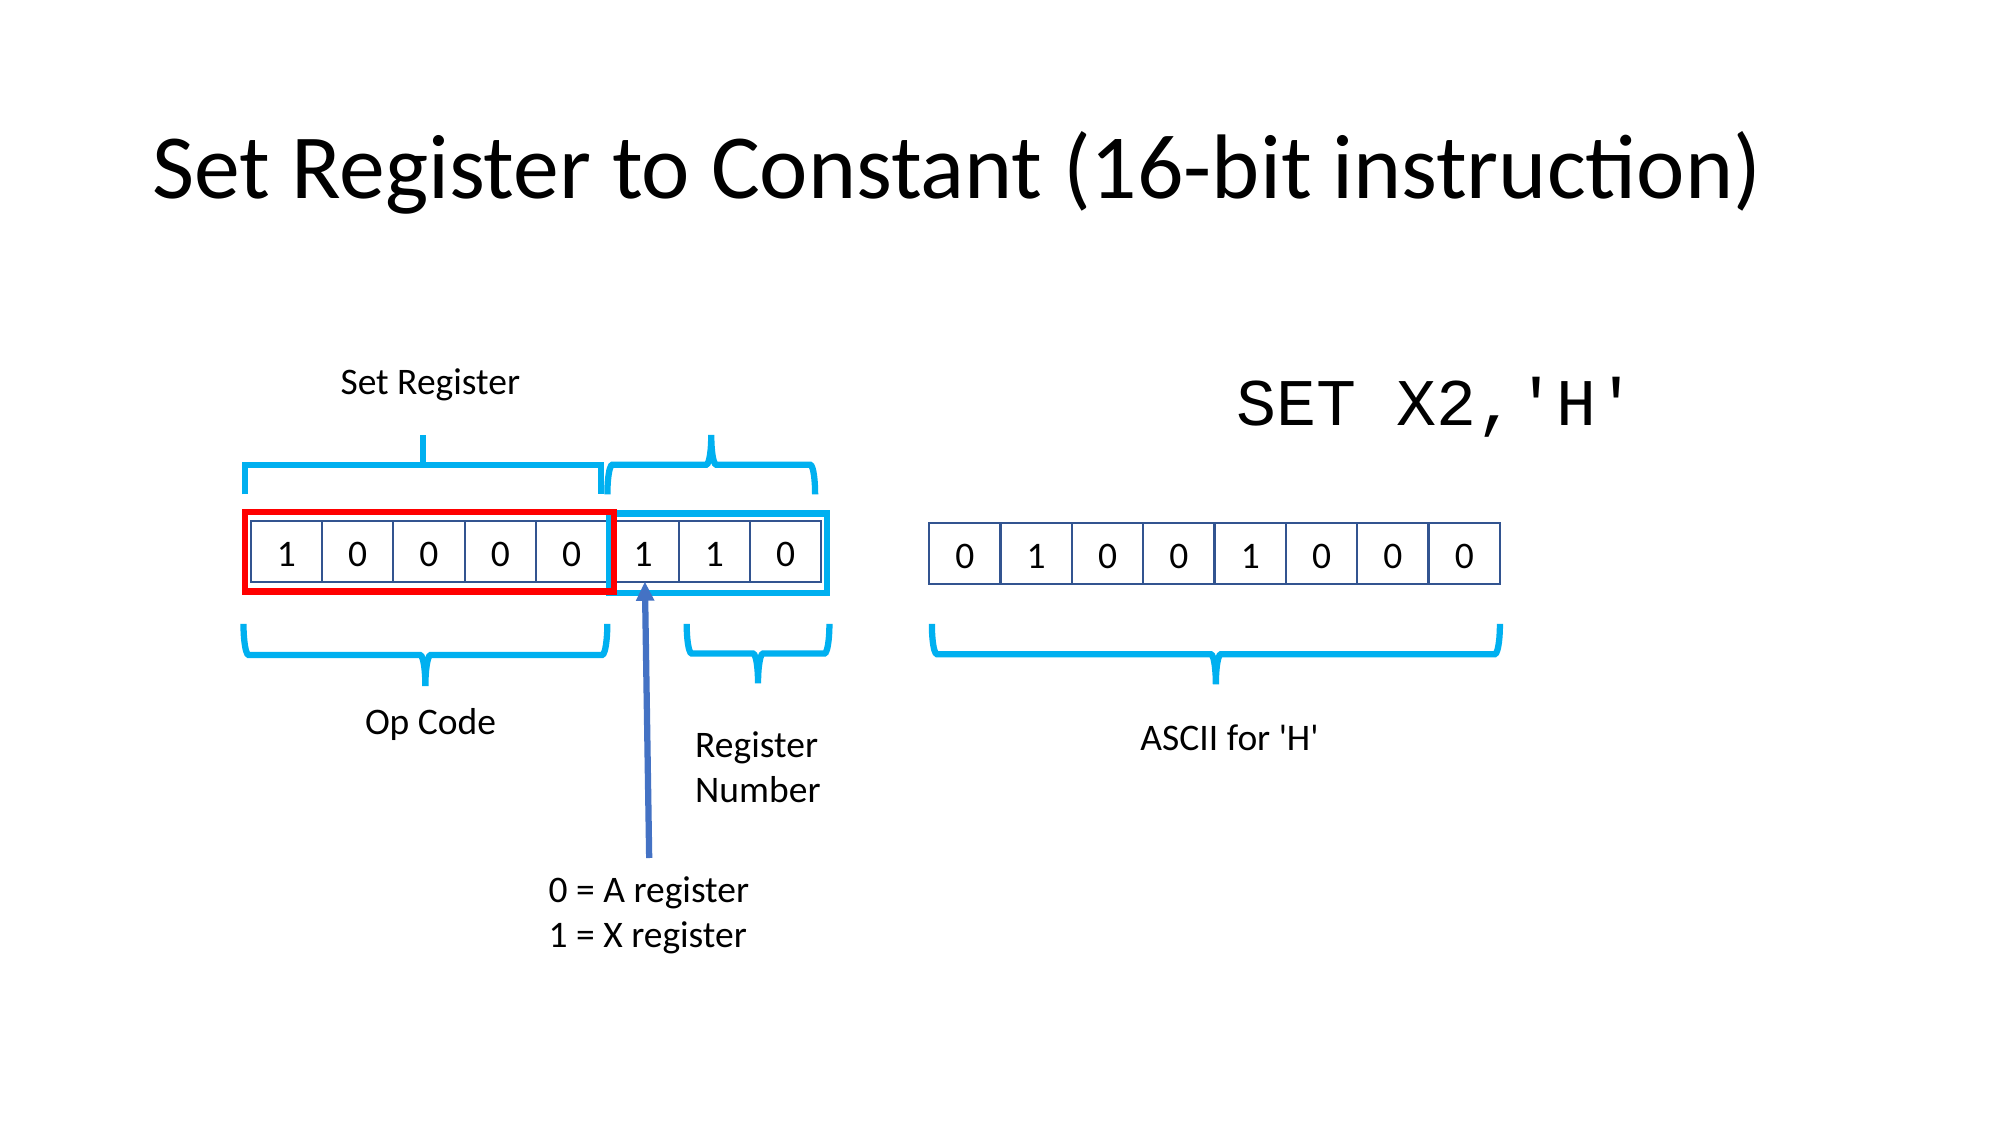

# Set Register to Constant (16-bit instruction)

Set Register
SET X2,'H'

1
0
0
0
0
1
1
0
0
1
0
0
1
0
0
0

Op Code
ASCII for 'H'
Register
Number
0 = A register
1 = X register